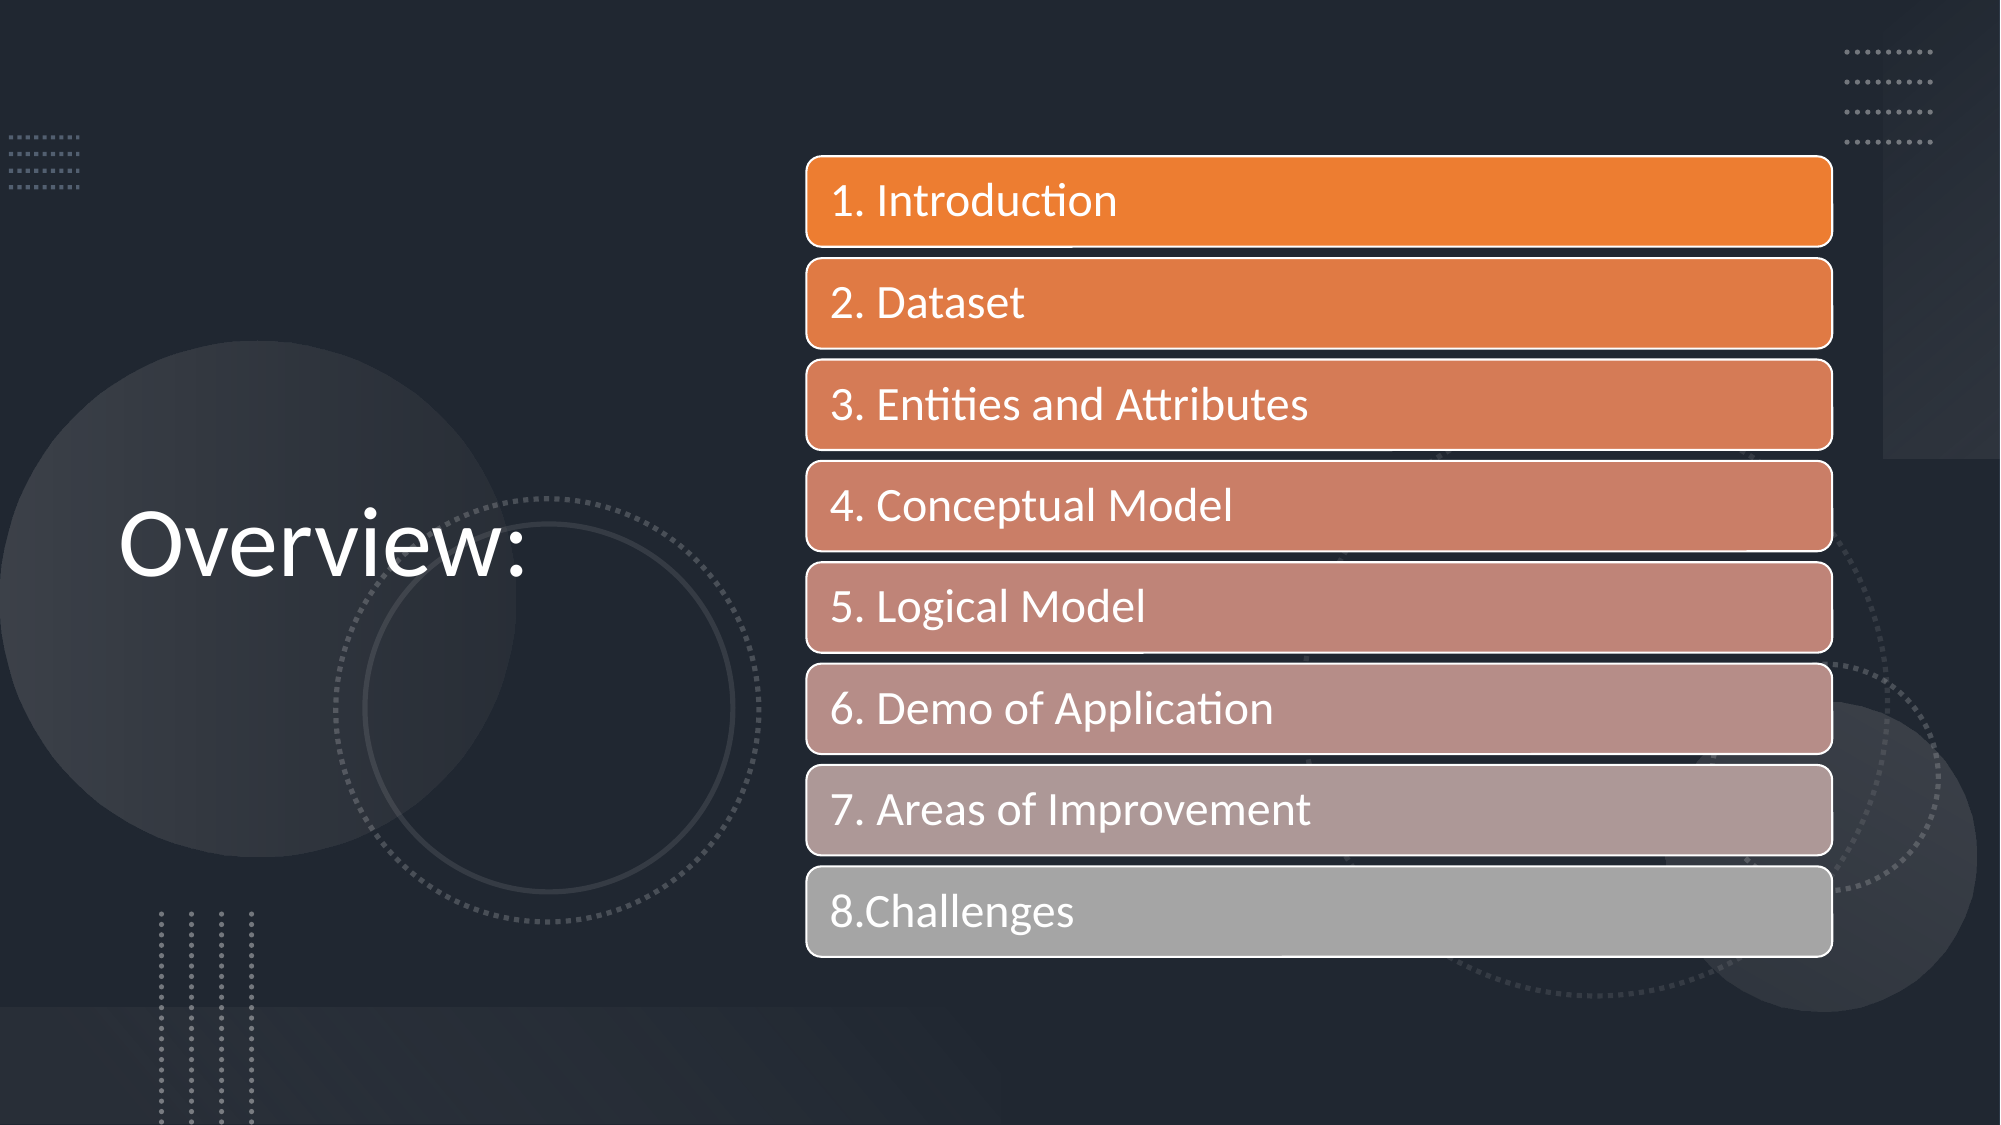

Overview:
1. Introduction
2. Dataset
3. Entities and Attributes
4. Conceptual Model
5. Logical Model
6. Demo of Application
7. Areas of Improvement
8.Challenges